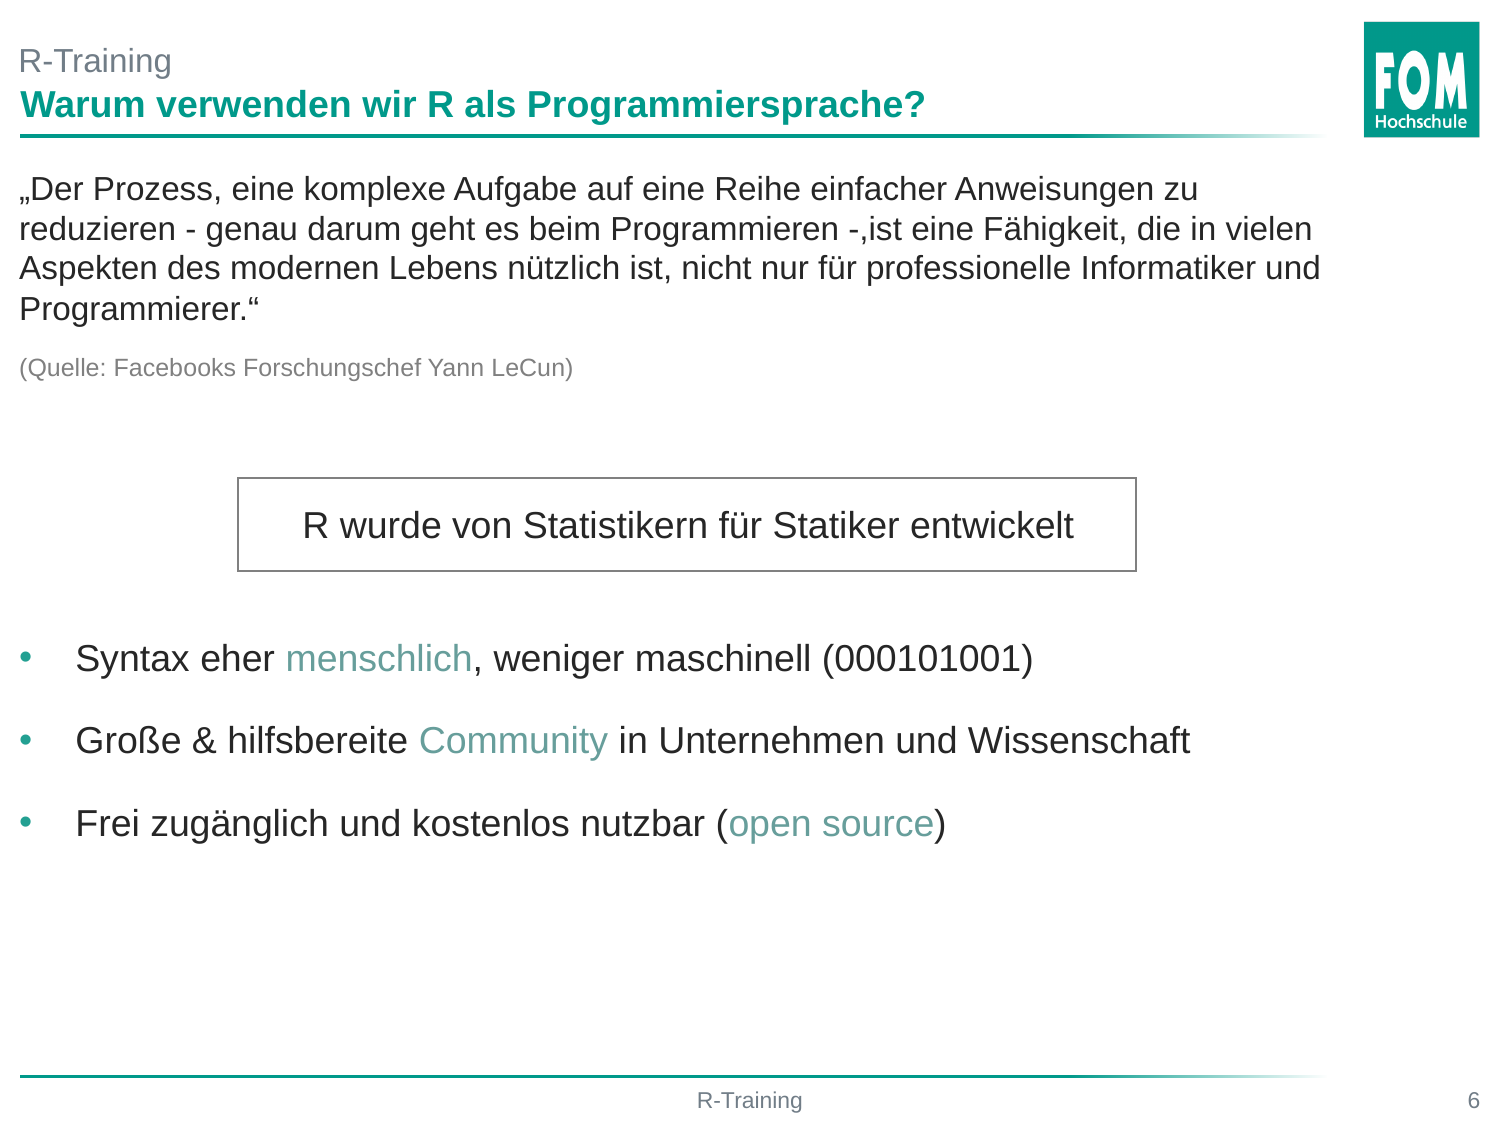

# R-Training
Warum verwenden wir R als Programmiersprache?
„Der Prozess, eine komplexe Aufgabe auf eine Reihe einfacher Anweisungen zu reduzieren - genau darum geht es beim Programmieren -,ist eine Fähigkeit, die in vielen Aspekten des modernen Lebens nützlich ist, nicht nur für professionelle Informatiker und Programmierer.“
(Quelle: Facebooks Forschungschef Yann LeCun)

R wurde von Statistikern für Statiker entwickelt

Syntax eher menschlich, weniger maschinell (000101001)
Große & hilfsbereite Community in Unternehmen und Wissenschaft
Frei zugänglich und kostenlos nutzbar (open source)

R-Training
6